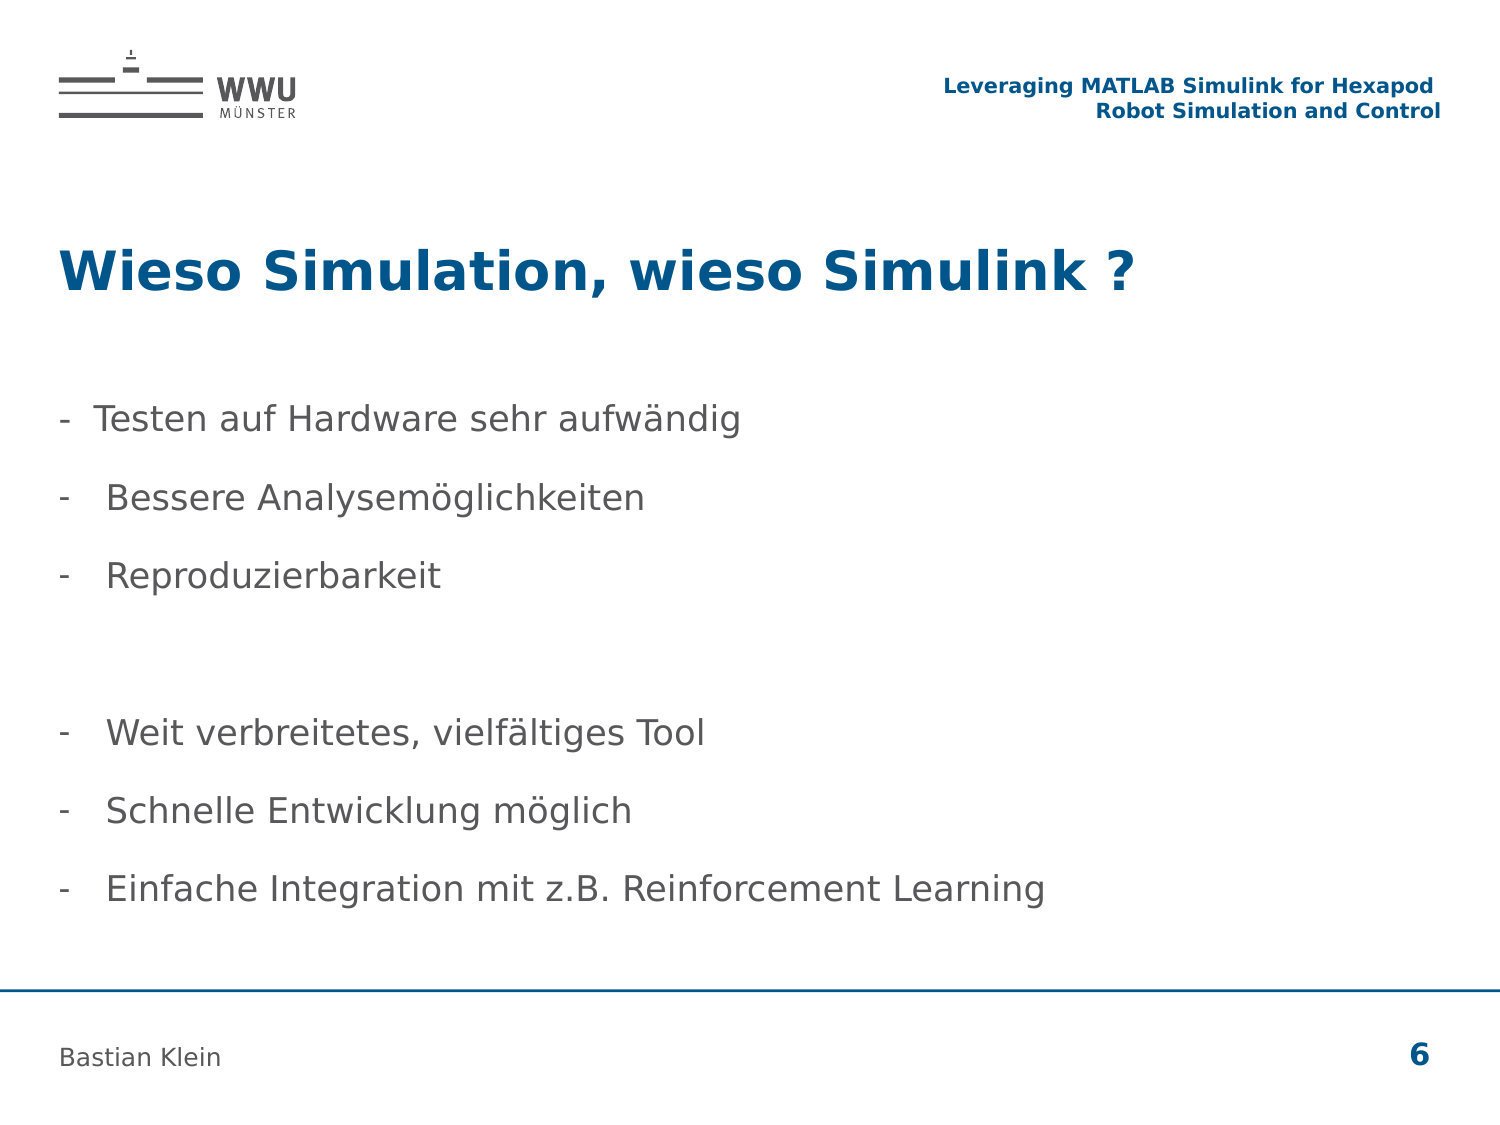

Leveraging MATLAB Simulink for Hexapod  Robot Simulation and Control
# Wieso Simulation, wieso Simulink ?
-  Testen auf Hardware sehr aufwändig
Bessere Analysemöglichkeiten
Reproduzierbarkeit

Weit verbreitetes, vielfältiges Tool
Schnelle Entwicklung möglich
Einfache Integration mit z.B. Reinforcement Learning

Bastian Klein
6